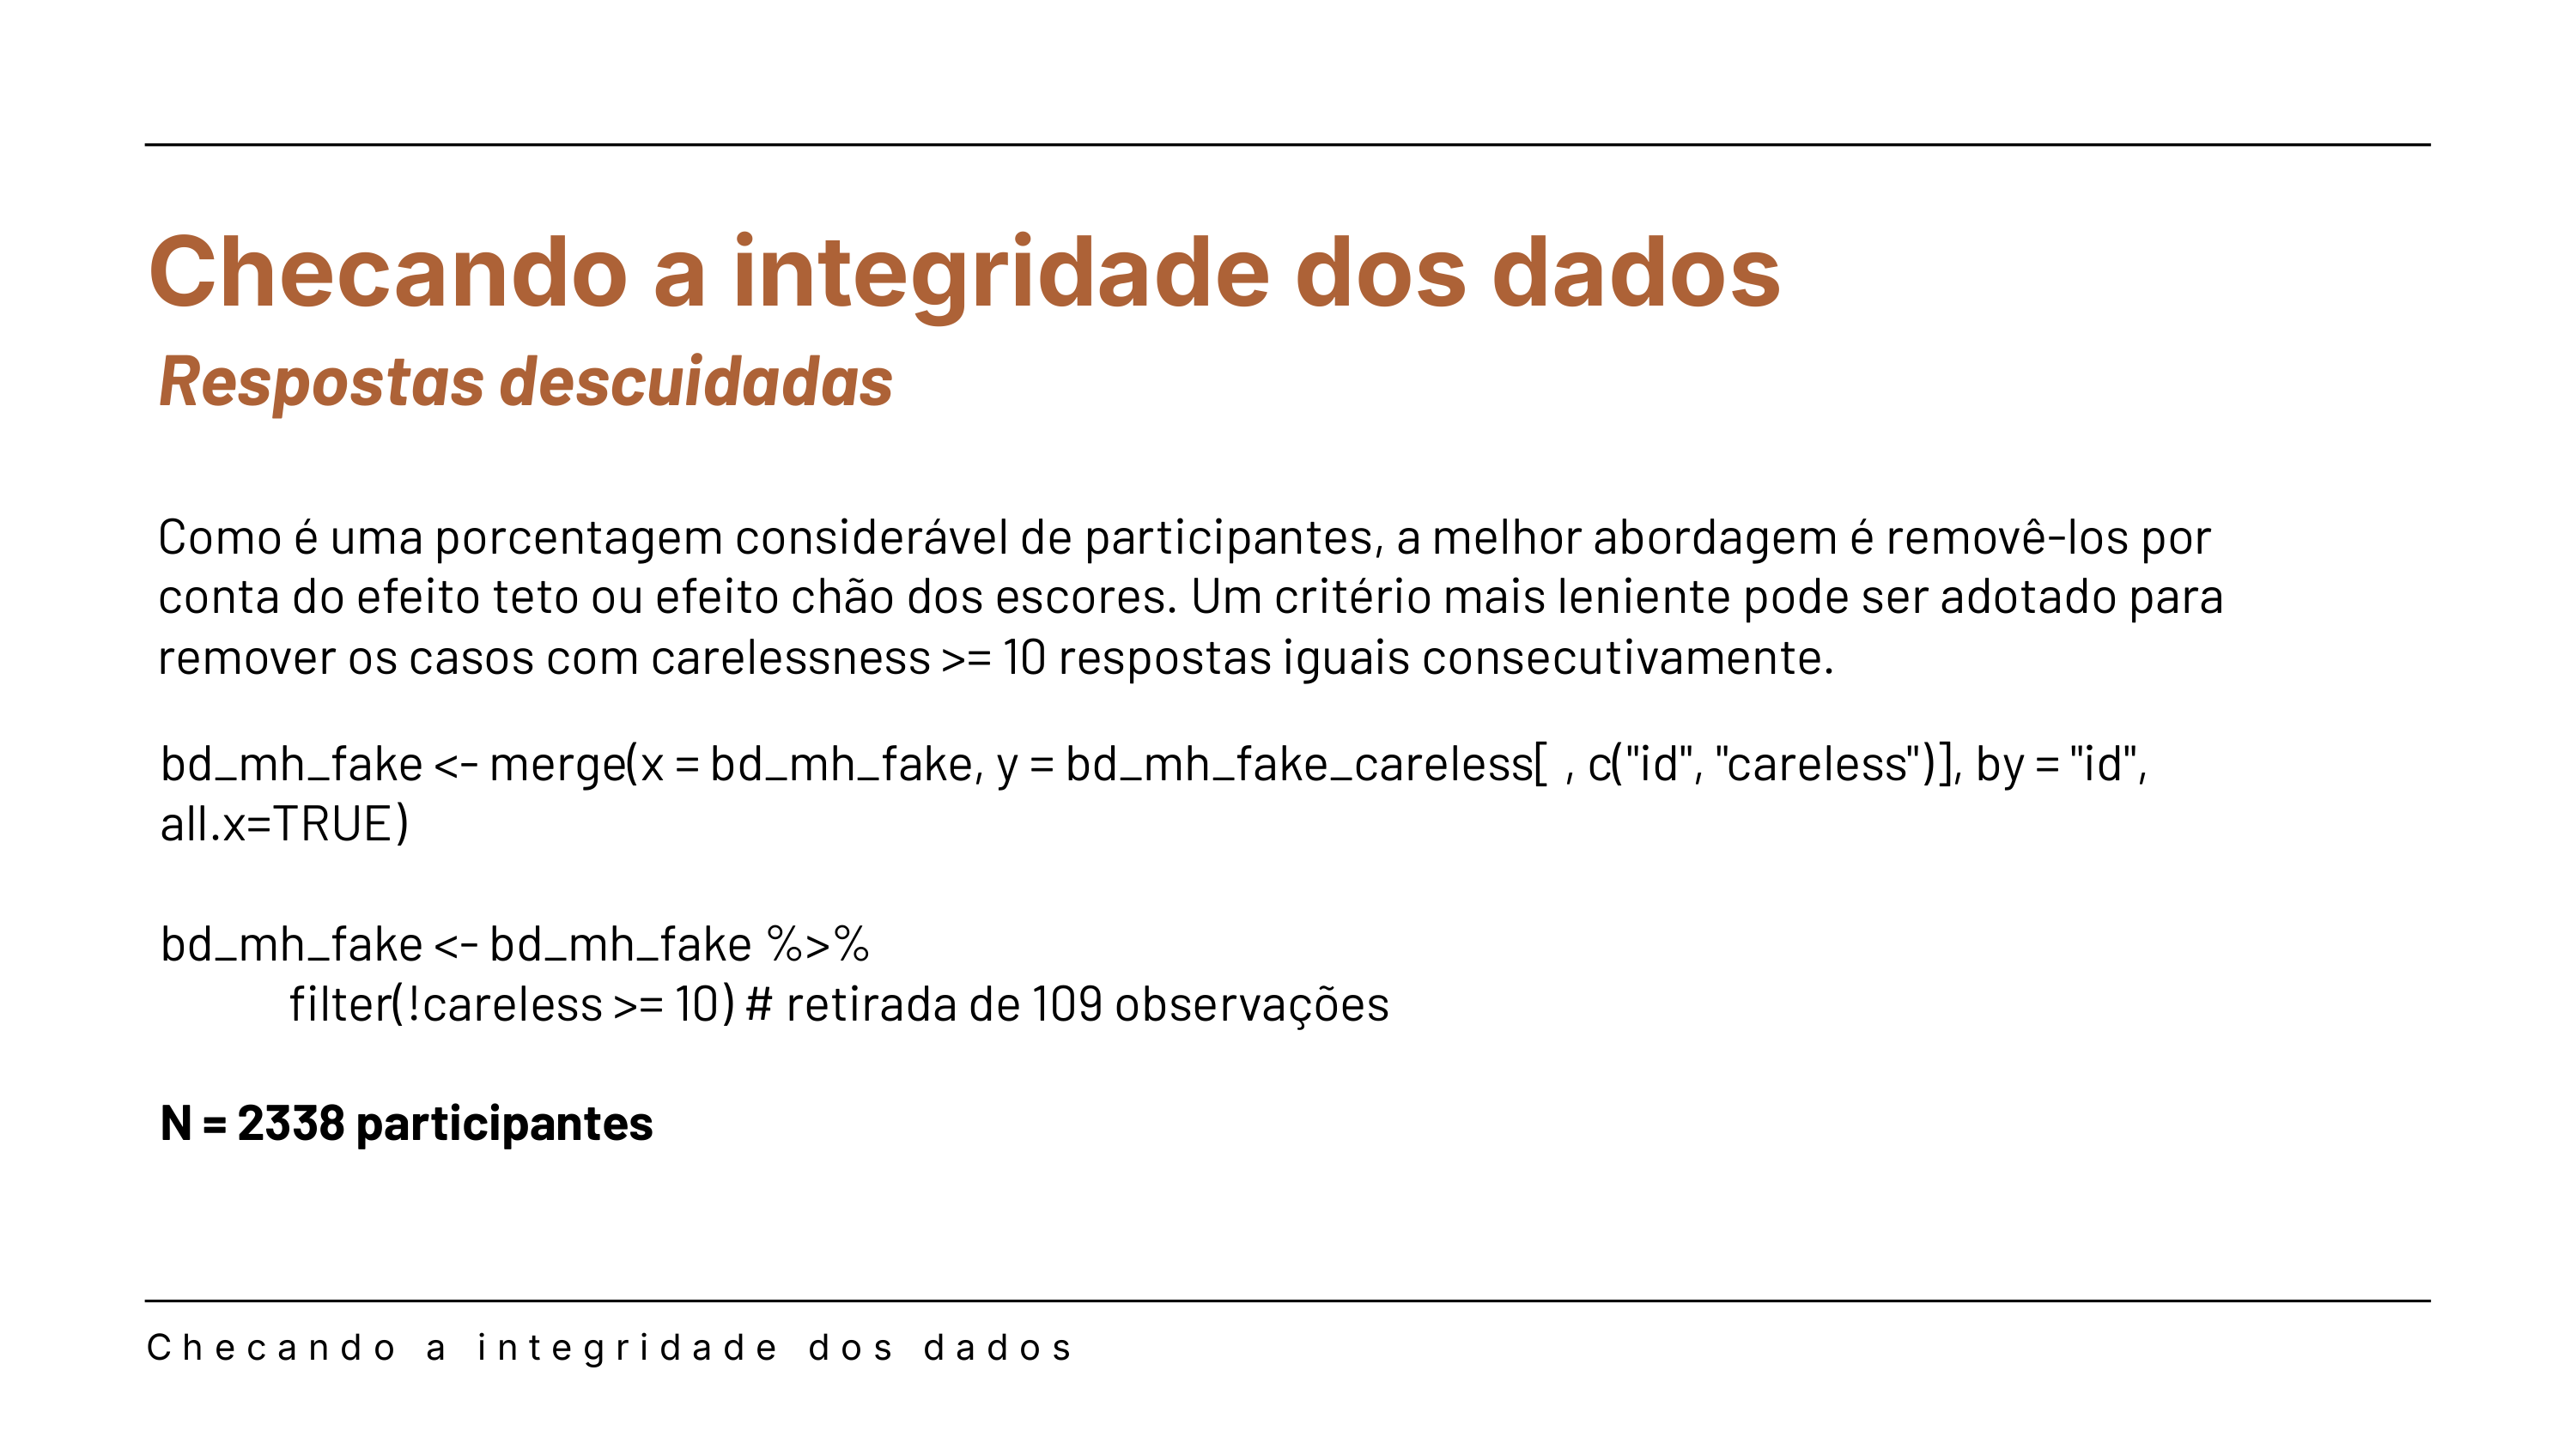

Checando a integridade dos dados
Respostas descuidadas
Como é uma porcentagem considerável de participantes, a melhor abordagem é removê-los por conta do efeito teto ou efeito chão dos escores. Um critério mais leniente pode ser adotado para remover os casos com carelessness >= 10 respostas iguais consecutivamente.

bd_mh_fake <- merge(x = bd_mh_fake, y = bd_mh_fake_careless[ , c("id", "careless")], by = "id", all.x=TRUE)

bd_mh_fake <- bd_mh_fake %>%
	filter(!careless >= 10) # retirada de 109 observações

N = 2338 participantes

Checando a integridade dos dados